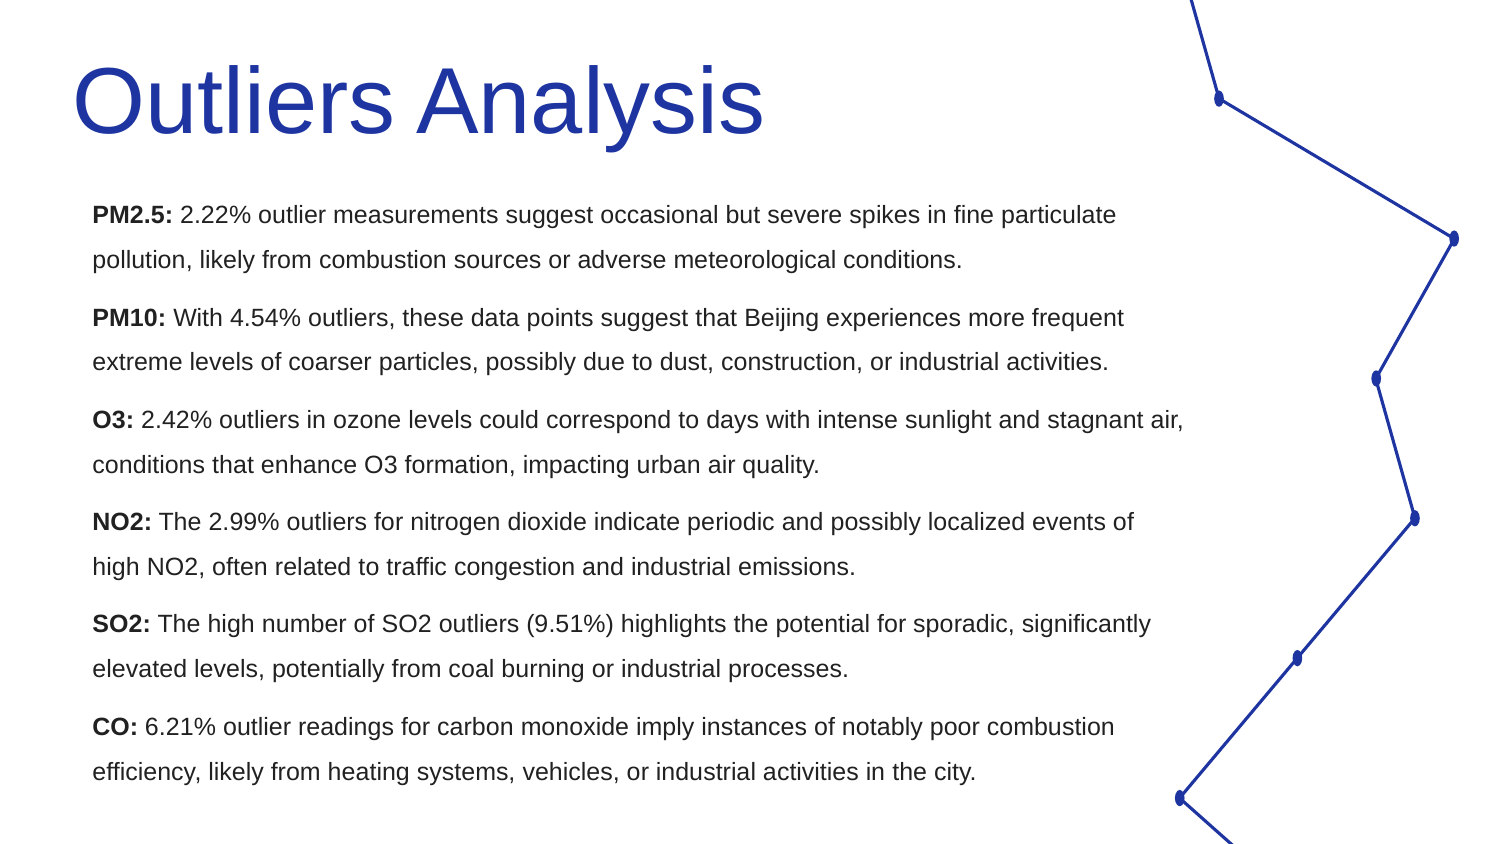

Outliers Analysis
PM2.5: 2.22% outlier measurements suggest occasional but severe spikes in fine particulate pollution, likely from combustion sources or adverse meteorological conditions.
PM10: With 4.54% outliers, these data points suggest that Beijing experiences more frequent extreme levels of coarser particles, possibly due to dust, construction, or industrial activities.
O3: 2.42% outliers in ozone levels could correspond to days with intense sunlight and stagnant air, conditions that enhance O3 formation, impacting urban air quality.
NO2: The 2.99% outliers for nitrogen dioxide indicate periodic and possibly localized events of high NO2, often related to traffic congestion and industrial emissions.
SO2: The high number of SO2 outliers (9.51%) highlights the potential for sporadic, significantly elevated levels, potentially from coal burning or industrial processes.
CO: 6.21% outlier readings for carbon monoxide imply instances of notably poor combustion efficiency, likely from heating systems, vehicles, or industrial activities in the city.